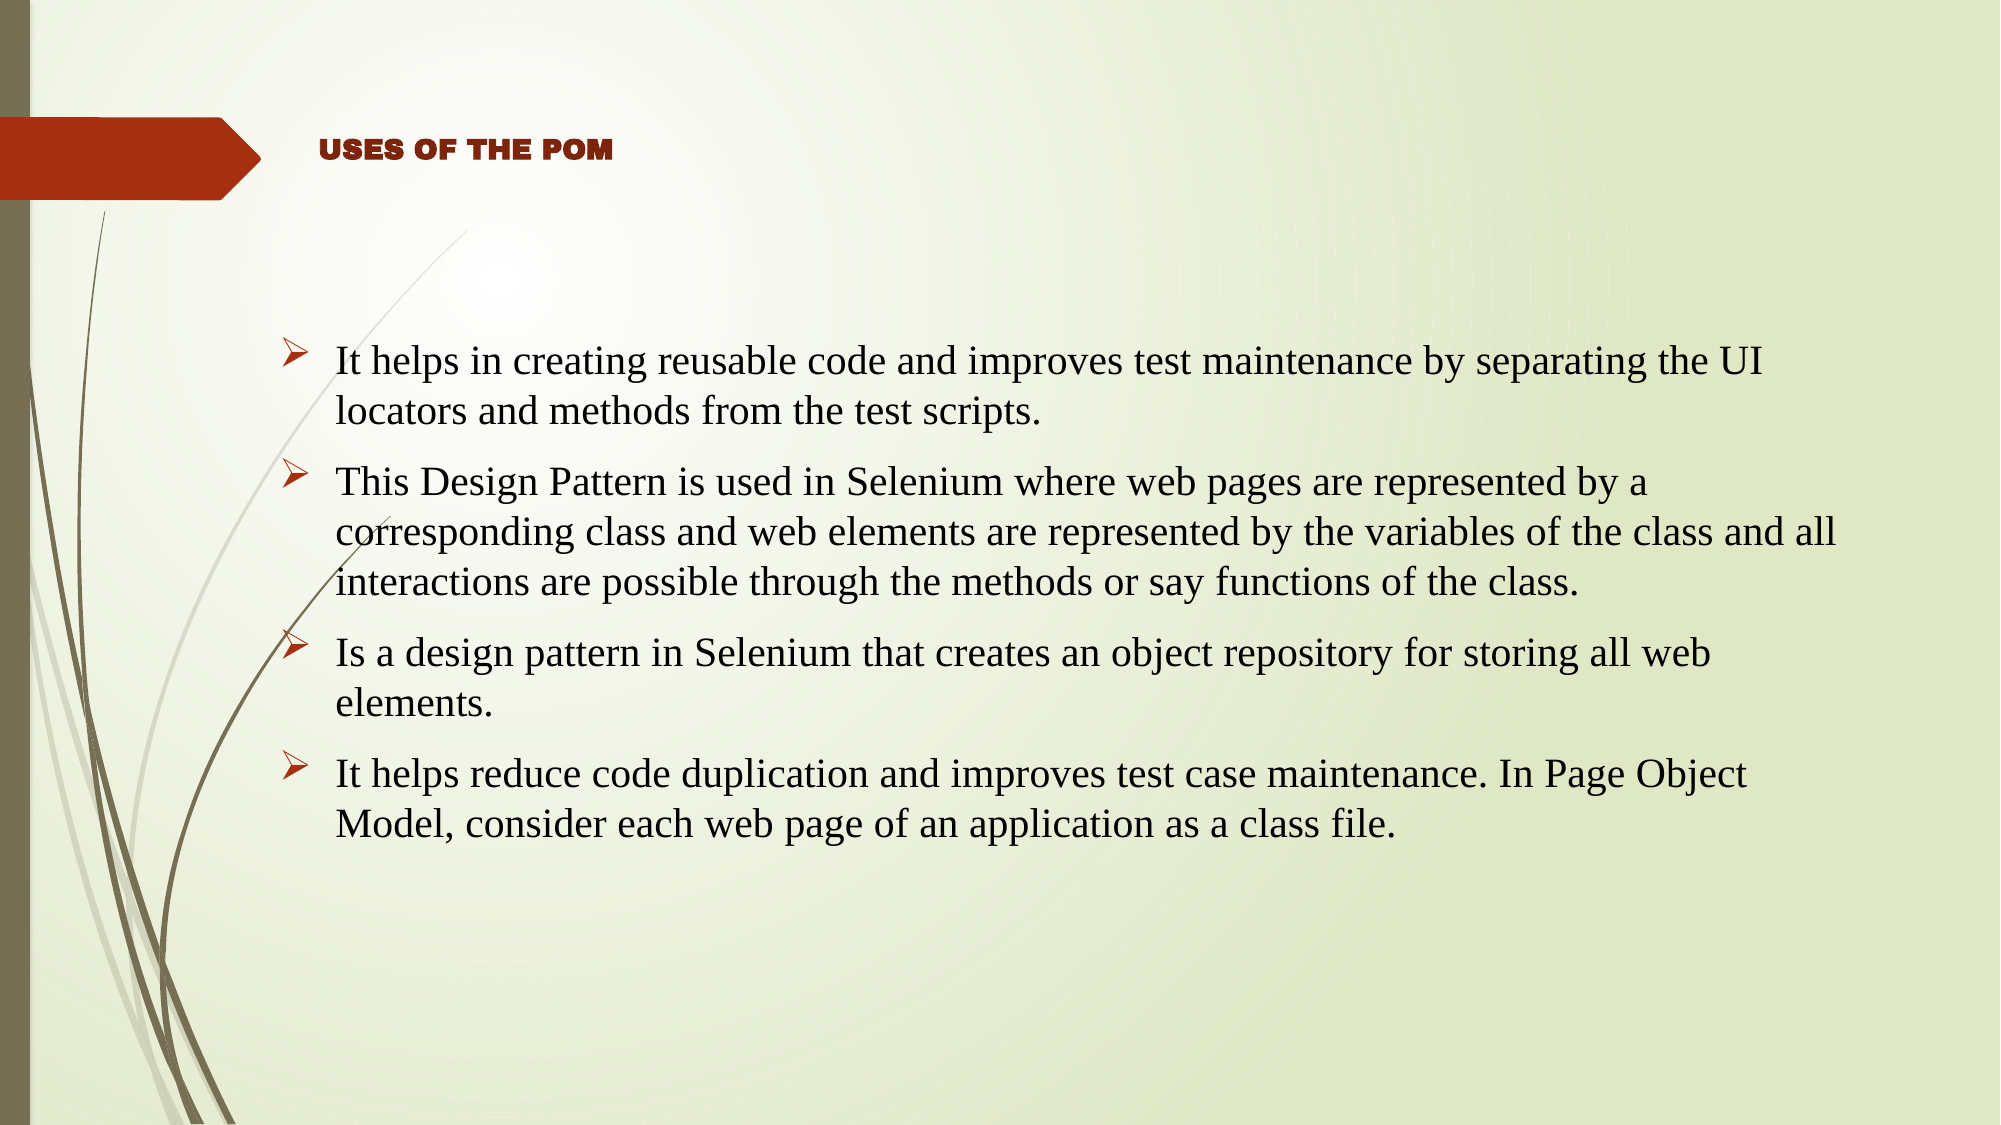

# USES OF THE POM

It helps in creating reusable code and improves test maintenance by separating the UI locators and methods from the test scripts.
This Design Pattern is used in Selenium where web pages are represented by a corresponding class and web elements are represented by the variables of the class and all interactions are possible through the methods or say functions of the class.
Is a design pattern in Selenium that creates an object repository for storing all web elements.​
It helps reduce code duplication and improves test case maintenance. In Page Object Model, consider each web page of an application as a class file.